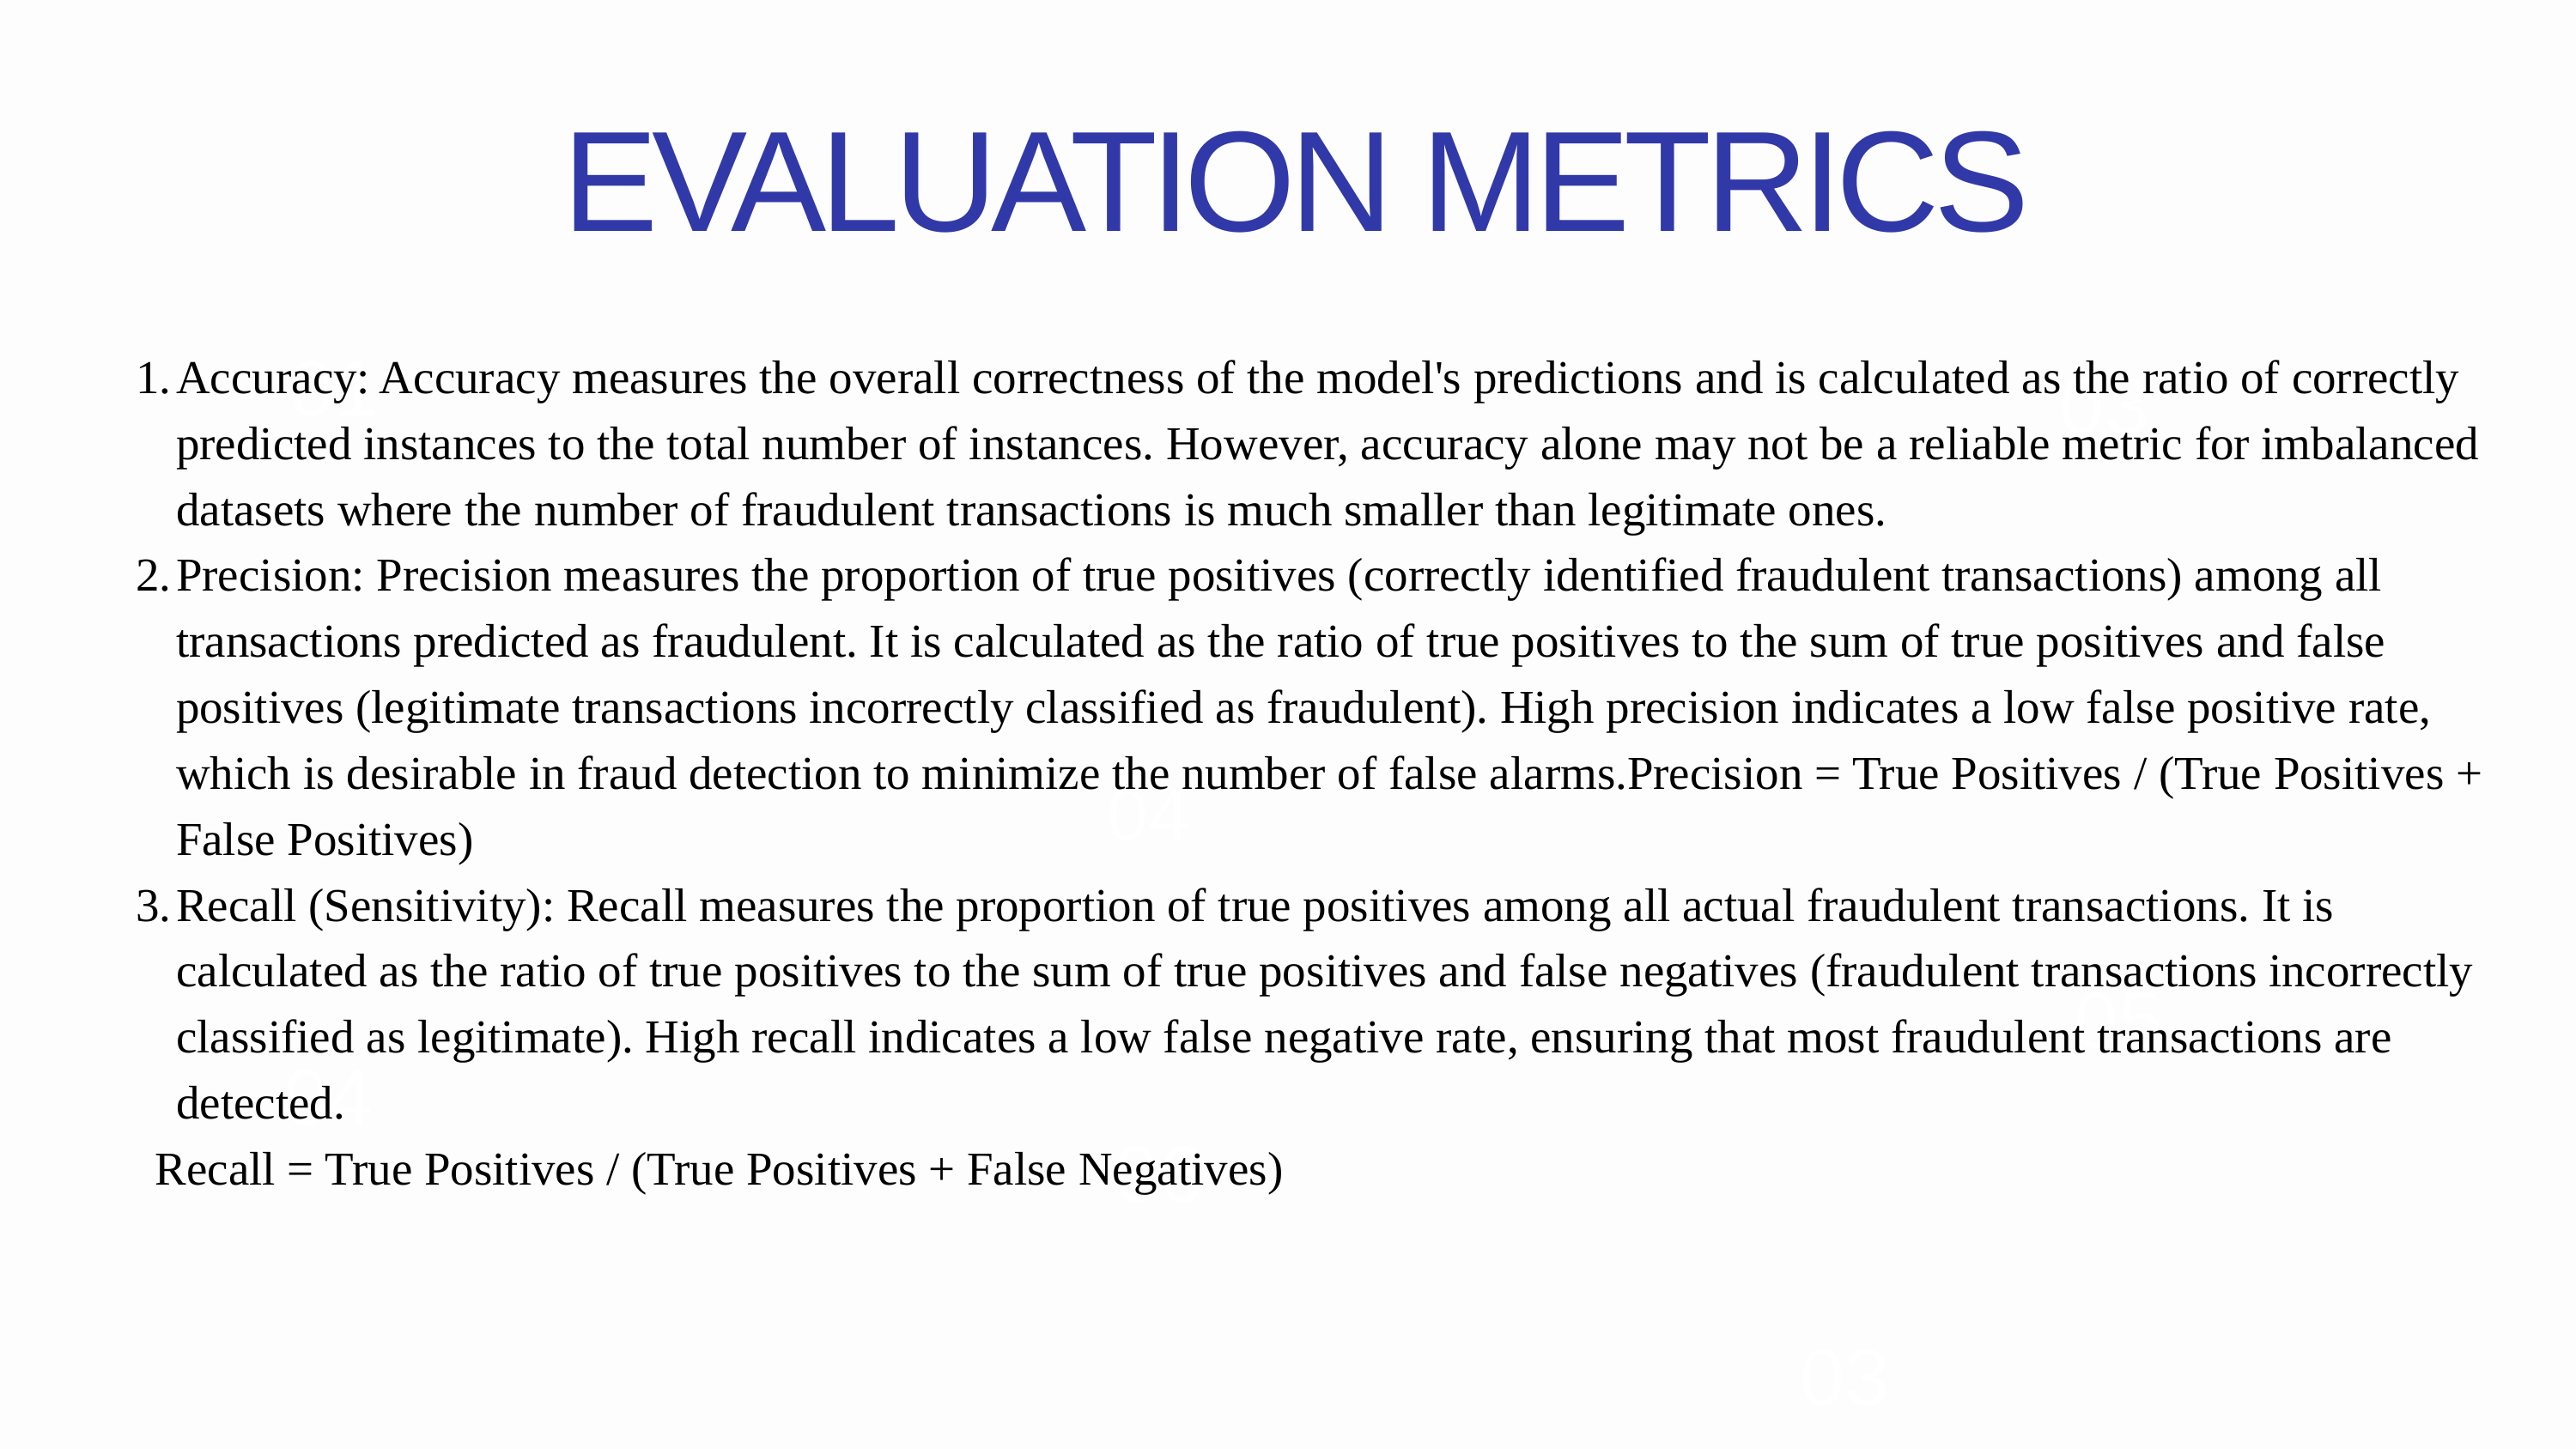

EVALUATION METRICS
Accuracy: Accuracy measures the overall correctness of the model's predictions and is calculated as the ratio of correctly predicted instances to the total number of instances. However, accuracy alone may not be a reliable metric for imbalanced datasets where the number of fraudulent transactions is much smaller than legitimate ones.
Precision: Precision measures the proportion of true positives (correctly identified fraudulent transactions) among all transactions predicted as fraudulent. It is calculated as the ratio of true positives to the sum of true positives and false positives (legitimate transactions incorrectly classified as fraudulent). High precision indicates a low false positive rate, which is desirable in fraud detection to minimize the number of false alarms.Precision = True Positives / (True Positives + False Positives)
Recall (Sensitivity): Recall measures the proportion of true positives among all actual fraudulent transactions. It is calculated as the ratio of true positives to the sum of true positives and false negatives (fraudulent transactions incorrectly classified as legitimate). High recall indicates a low false negative rate, ensuring that most fraudulent transactions are detected.
     Recall = True Positives / (True Positives + False Negatives)

01
03
Decision Tree Classifier

Logistic Regression

Random Forest Classifier

04
GaussianNB

05
04
Neural Network
06
KNeighbors
Classifier

SVC

03